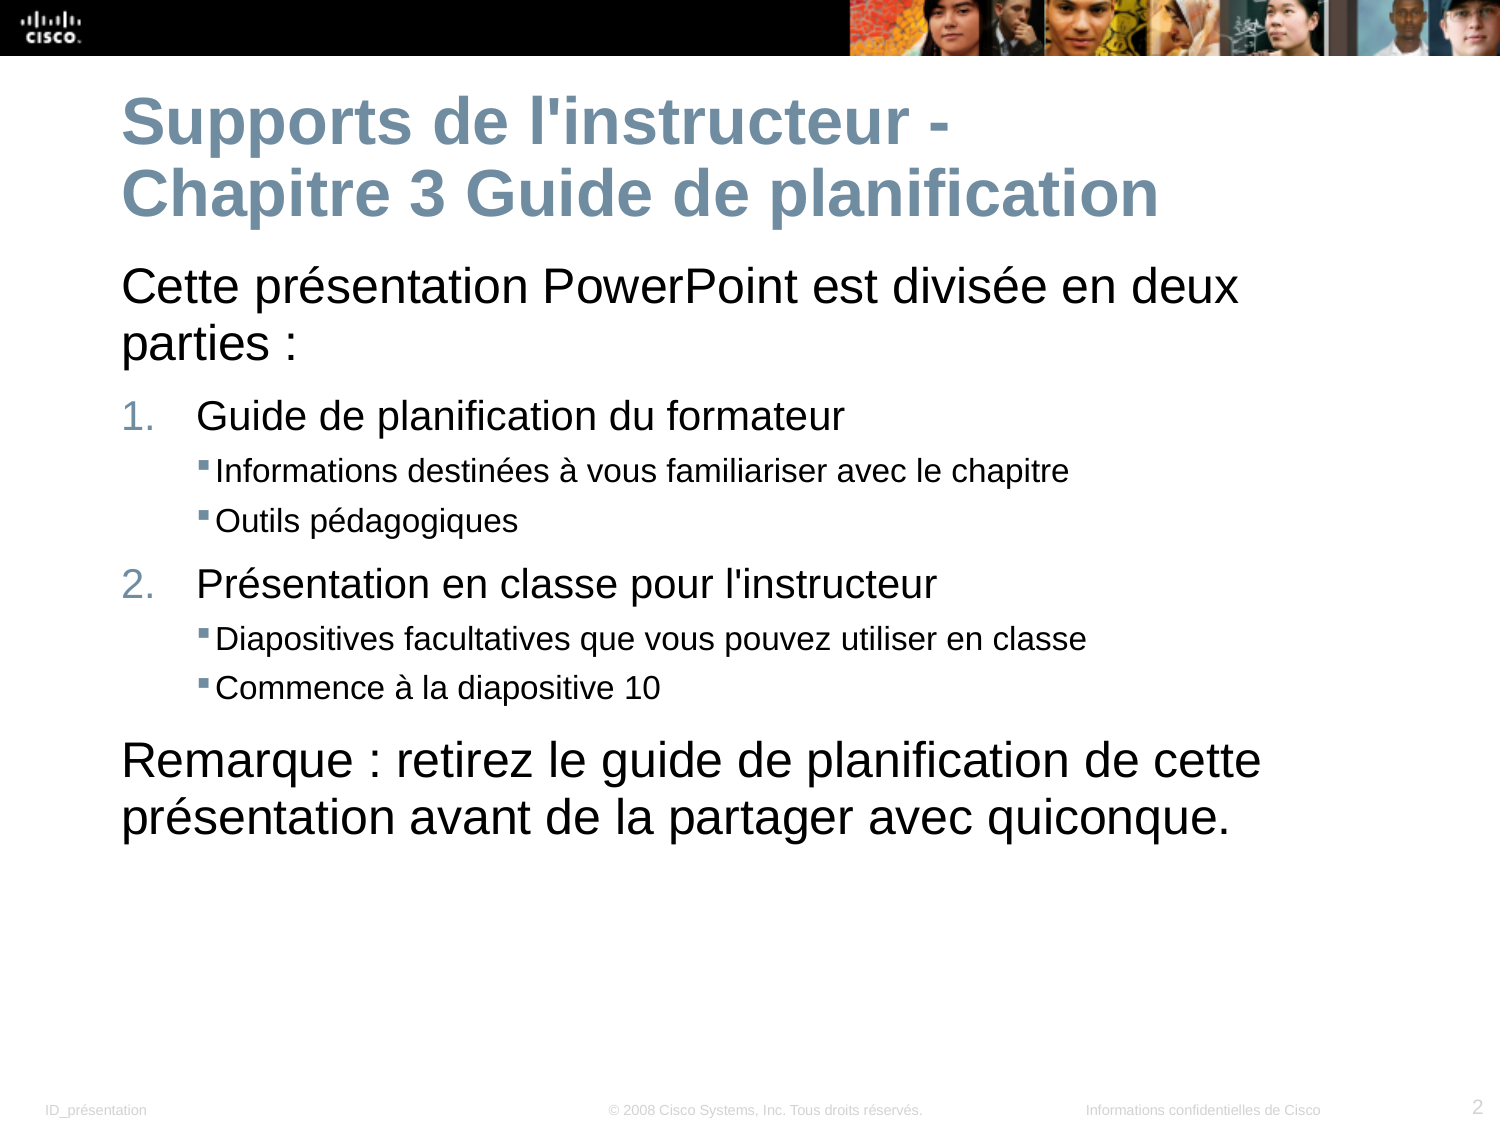

Supports de l'instructeur - Chapitre 3 Guide de planification
Cette présentation PowerPoint est divisée en deux parties :
Guide de planification du formateur
Informations destinées à vous familiariser avec le chapitre
Outils pédagogiques
Présentation en classe pour l'instructeur
Diapositives facultatives que vous pouvez utiliser en classe
Commence à la diapositive 10
Remarque : retirez le guide de planification de cette présentation avant de la partager avec quiconque.